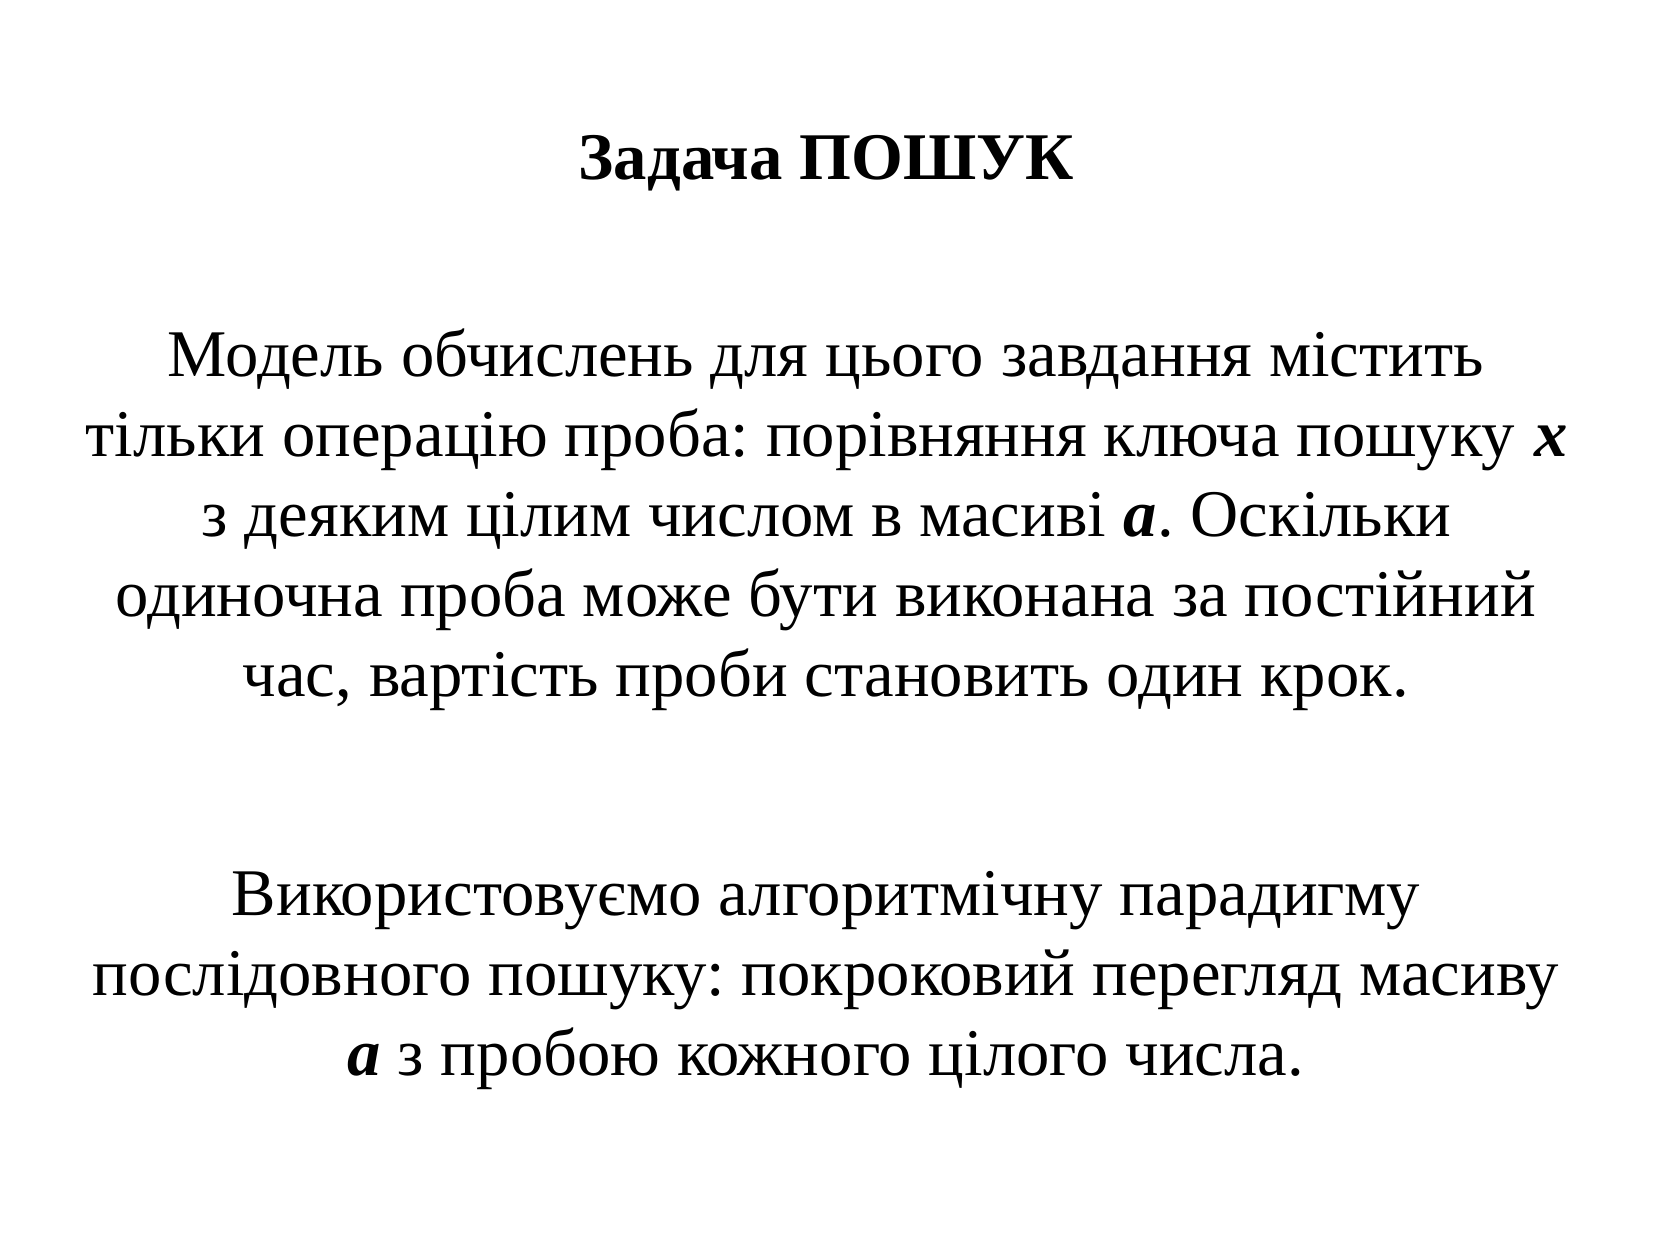

Задача ПОШУК
Модель обчислень для цього завдання містить тільки операцію проба: порівняння ключа пошуку x з деяким цілим числом в масиві a. Оскільки одиночна проба може бути виконана за постійний час, вартість проби становить один крок.

Використовуємо алгоритмічну парадигму послідовного пошуку: покроковий перегляд масиву a з пробою кожного цілого числа.